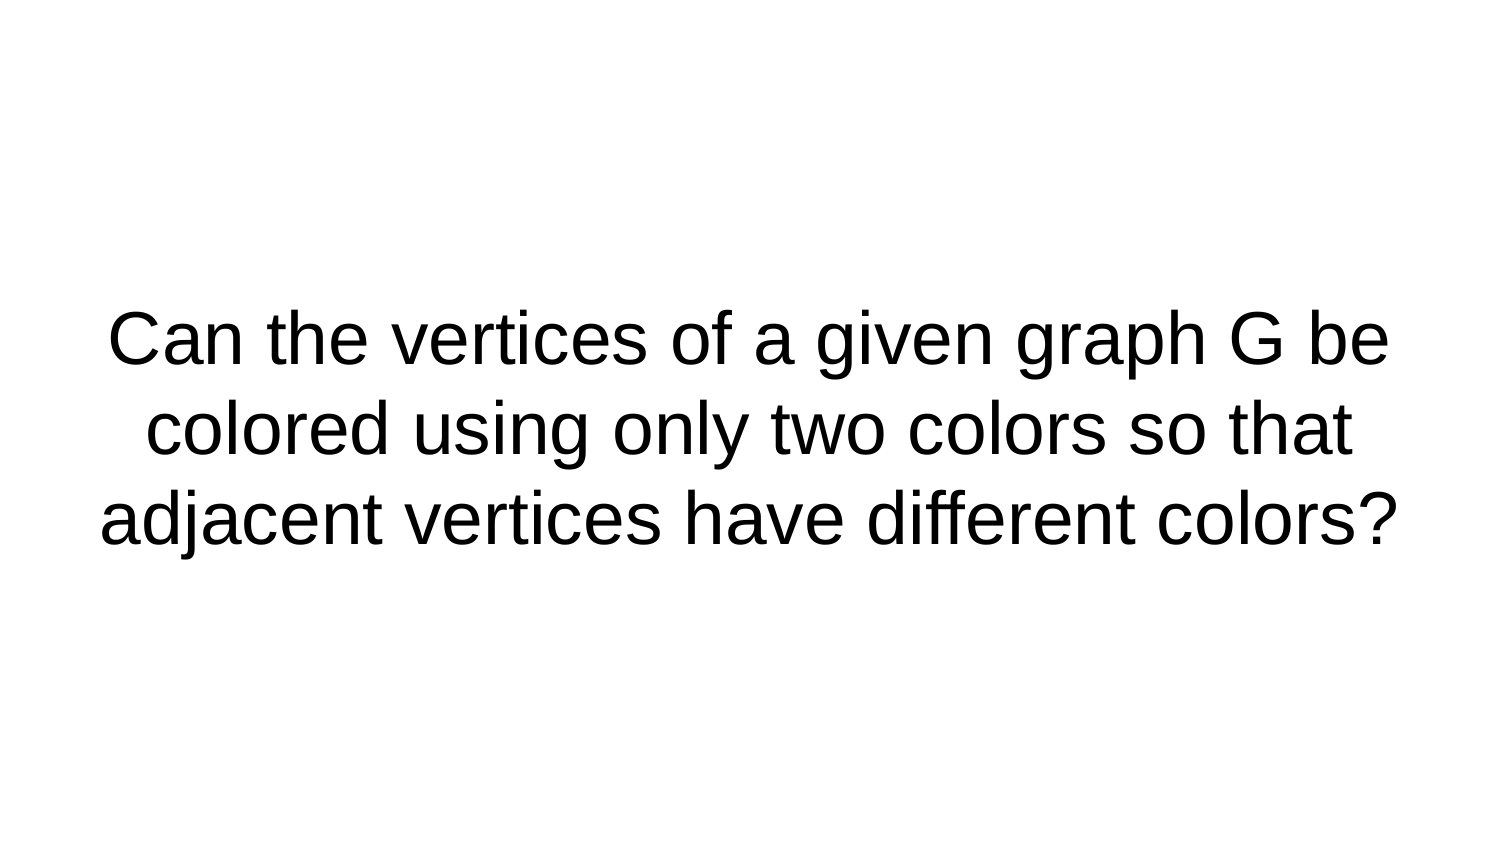

# Can the vertices of a given graph G be colored using only two colors so that adjacent vertices have different colors?